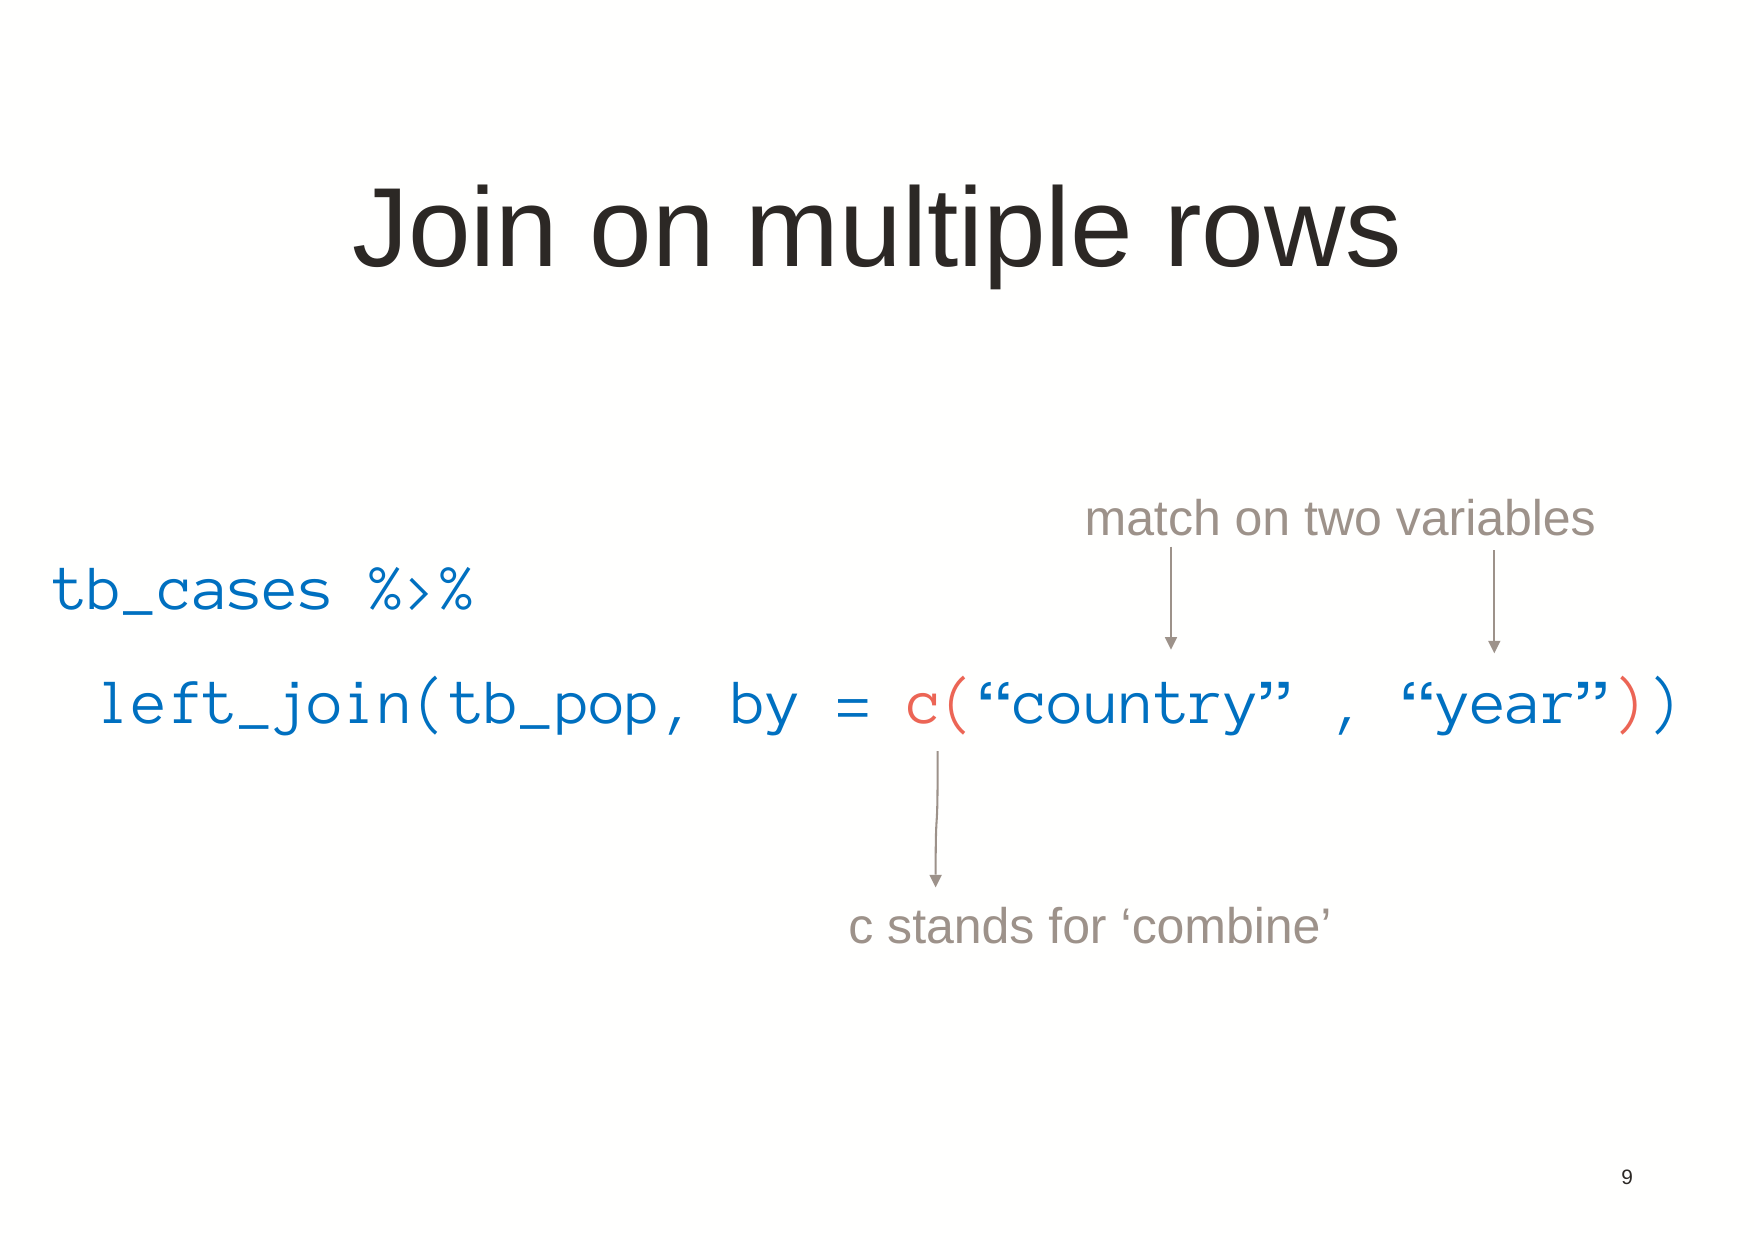

# Join on multiple rows

tb_cases %>%
left_join(tb_pop, by = c(“country” , “year”))

match on two variables
c stands for ‘combine’
9